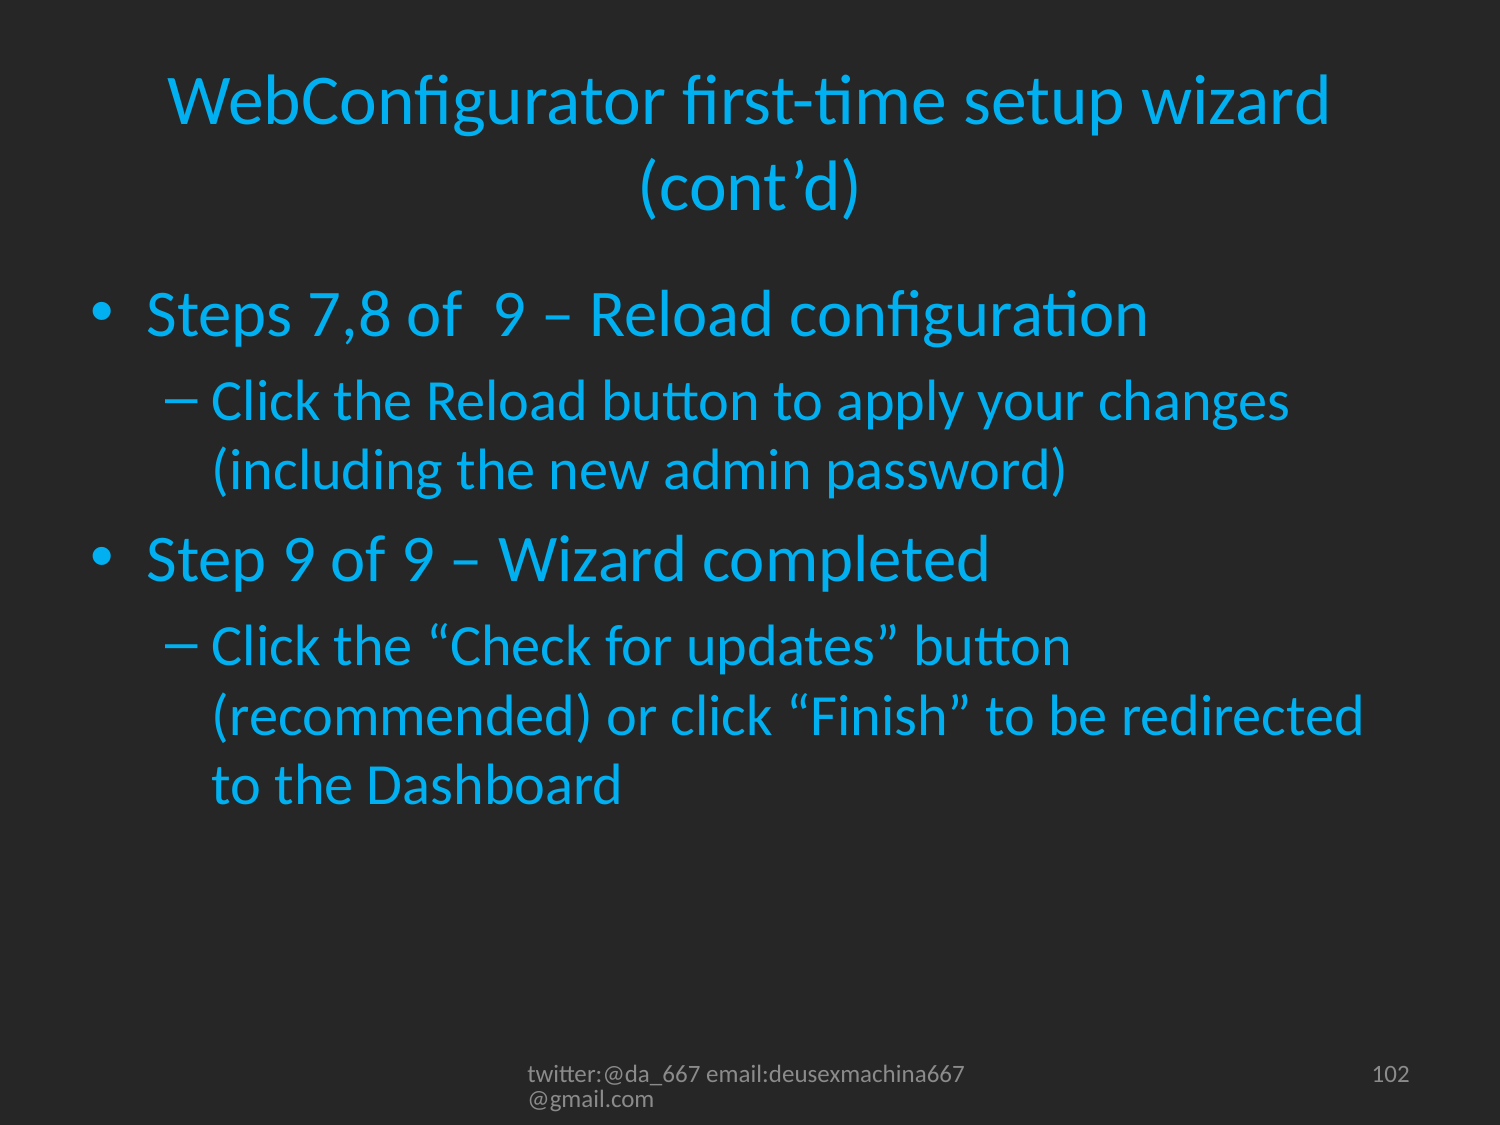

# WebConfigurator first-time setup wizard (cont’d)
Steps 7,8 of  9 – Reload configuration
Click the Reload button to apply your changes (including the new admin password)
Step 9 of 9 – Wizard completed
Click the “Check for updates” button (recommended) or click “Finish” to be redirected to the Dashboard
twitter:@da_667 email:deusexmachina667@gmail.com
102